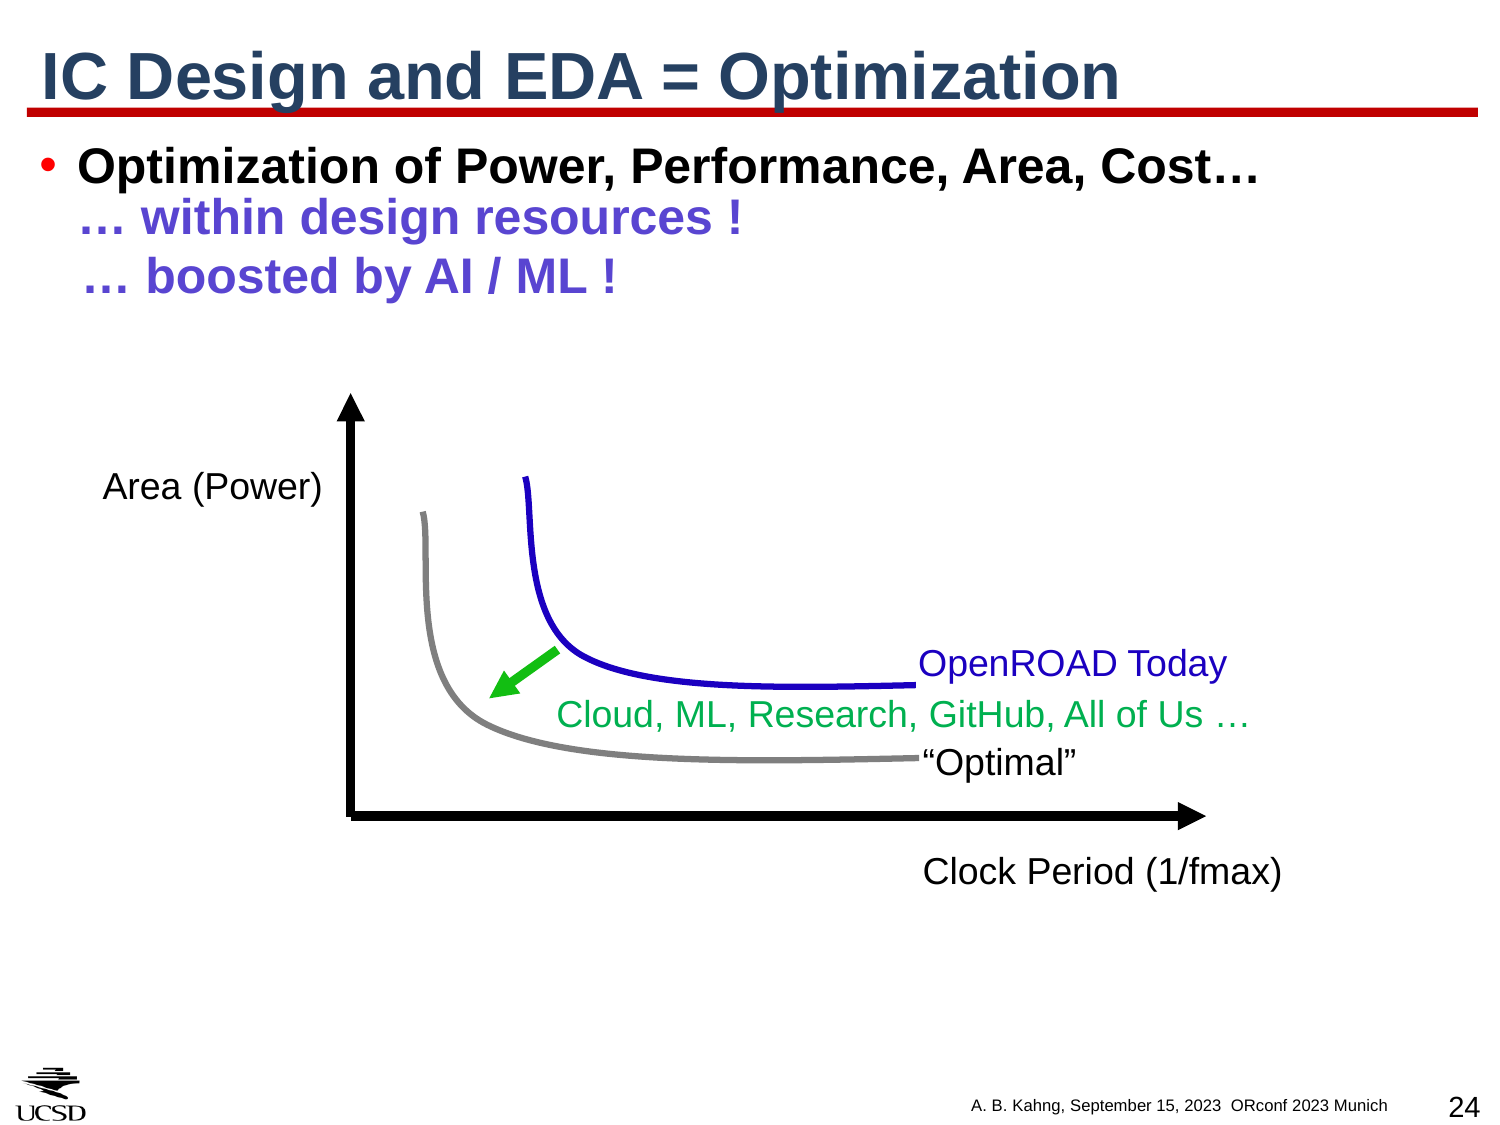

# IC Design and EDA = Optimization
Optimization of Power, Performance, Area, Cost…
… within design resources !
   … boosted by AI / ML !

Area (Power)

OpenROAD Today
Cloud, ML, Research, GitHub, All of Us …
“Optimal”
Clock Period (1/fmax)